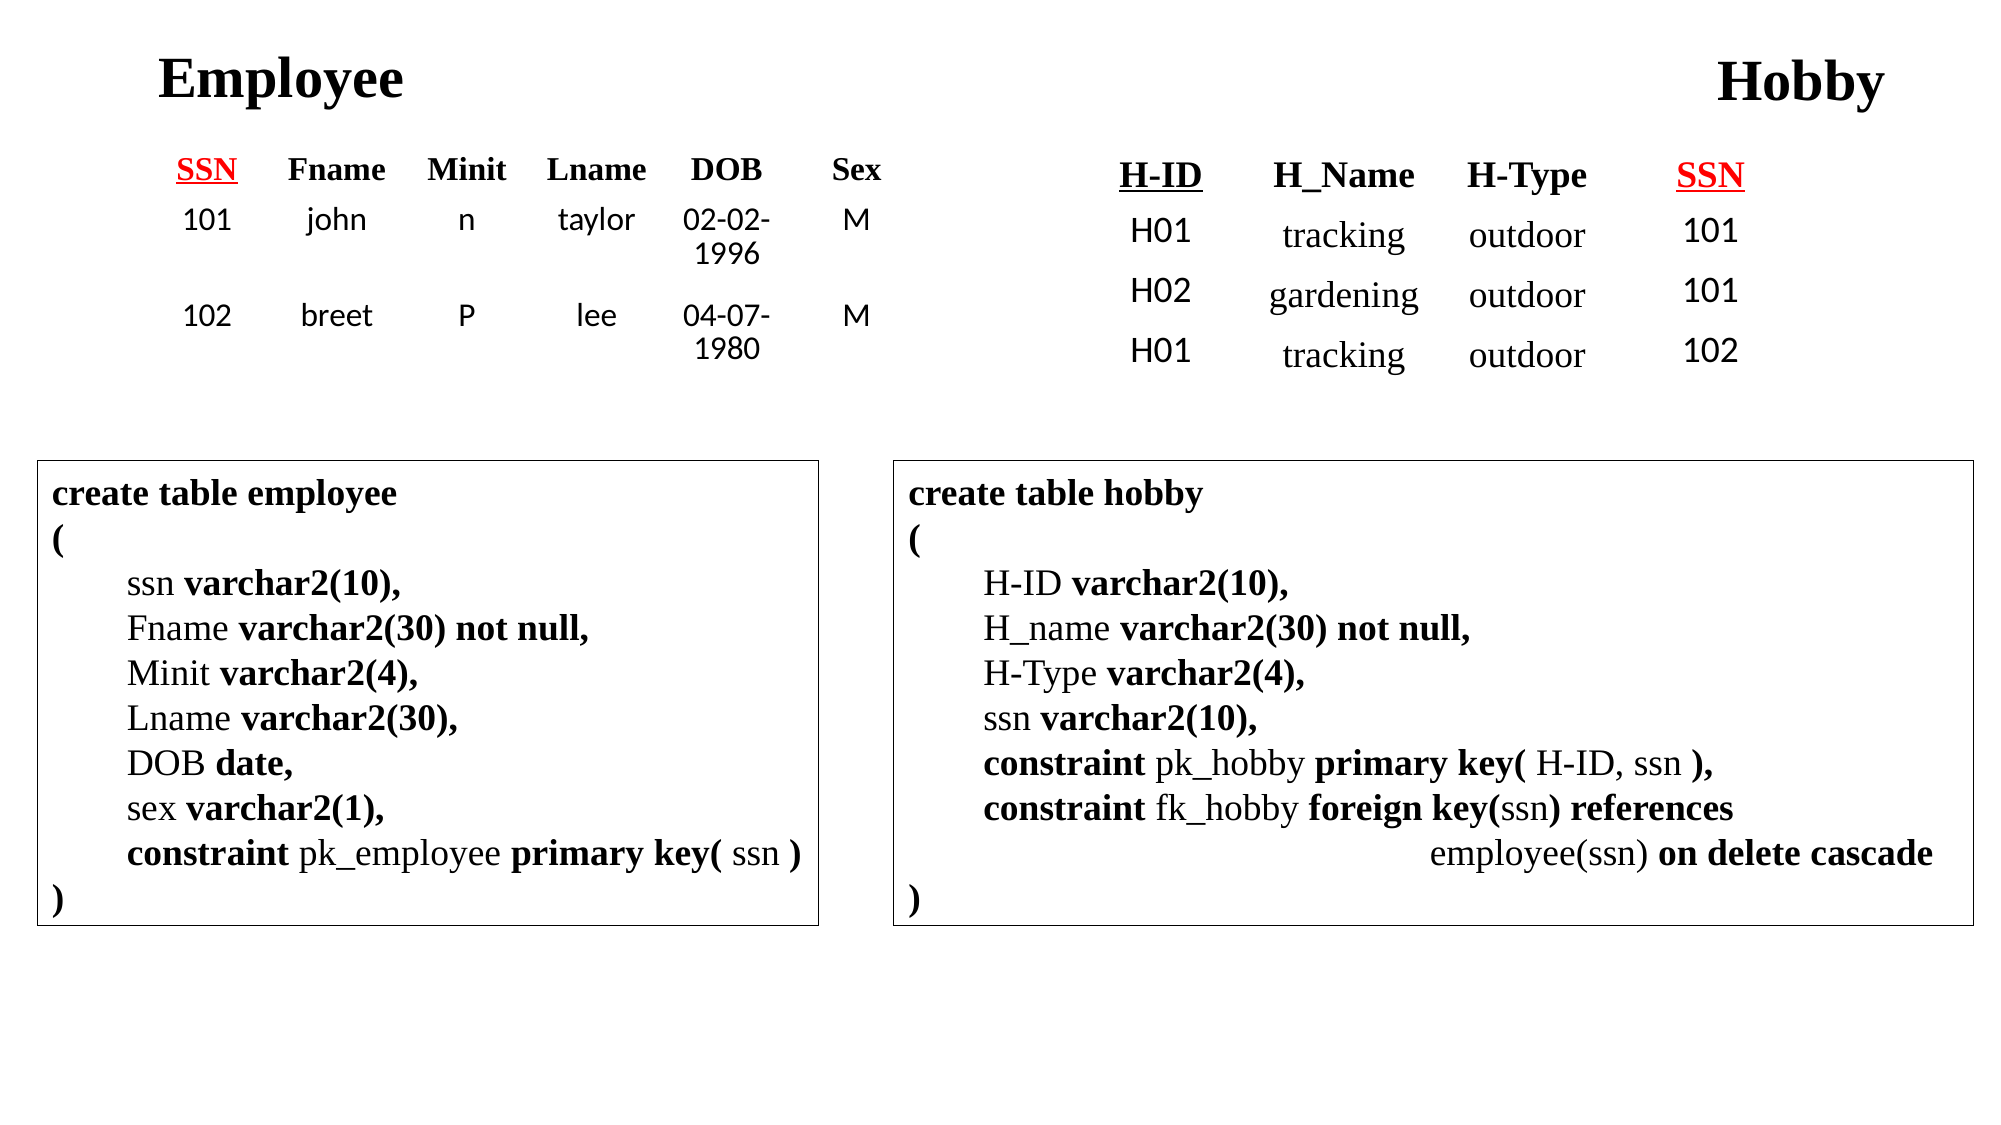

Employee
Hobby
| SSN | Fname | Minit | Lname | DOB | Sex |
| --- | --- | --- | --- | --- | --- |
| 101 | john | n | taylor | 02-02-1996 | M |
| 102 | breet | P | lee | 04-07-1980 | M |
| H-ID | H\_Name | H-Type | SSN |
| --- | --- | --- | --- |
| H01 | tracking | outdoor | 101 |
| H02 | gardening | outdoor | 101 |
| H01 | tracking | outdoor | 102 |
create table employee
(
ssn varchar2(10),
Fname varchar2(30) not null,
Minit varchar2(4),
Lname varchar2(30),
DOB date,
sex varchar2(1),
constraint pk_employee primary key( ssn )
)
create table hobby
(
H-ID varchar2(10),
H_name varchar2(30) not null,
H-Type varchar2(4),
ssn varchar2(10),
constraint pk_hobby primary key( H-ID, ssn ),
constraint fk_hobby foreign key(ssn) references
                                               employee(ssn) on delete cascade
)